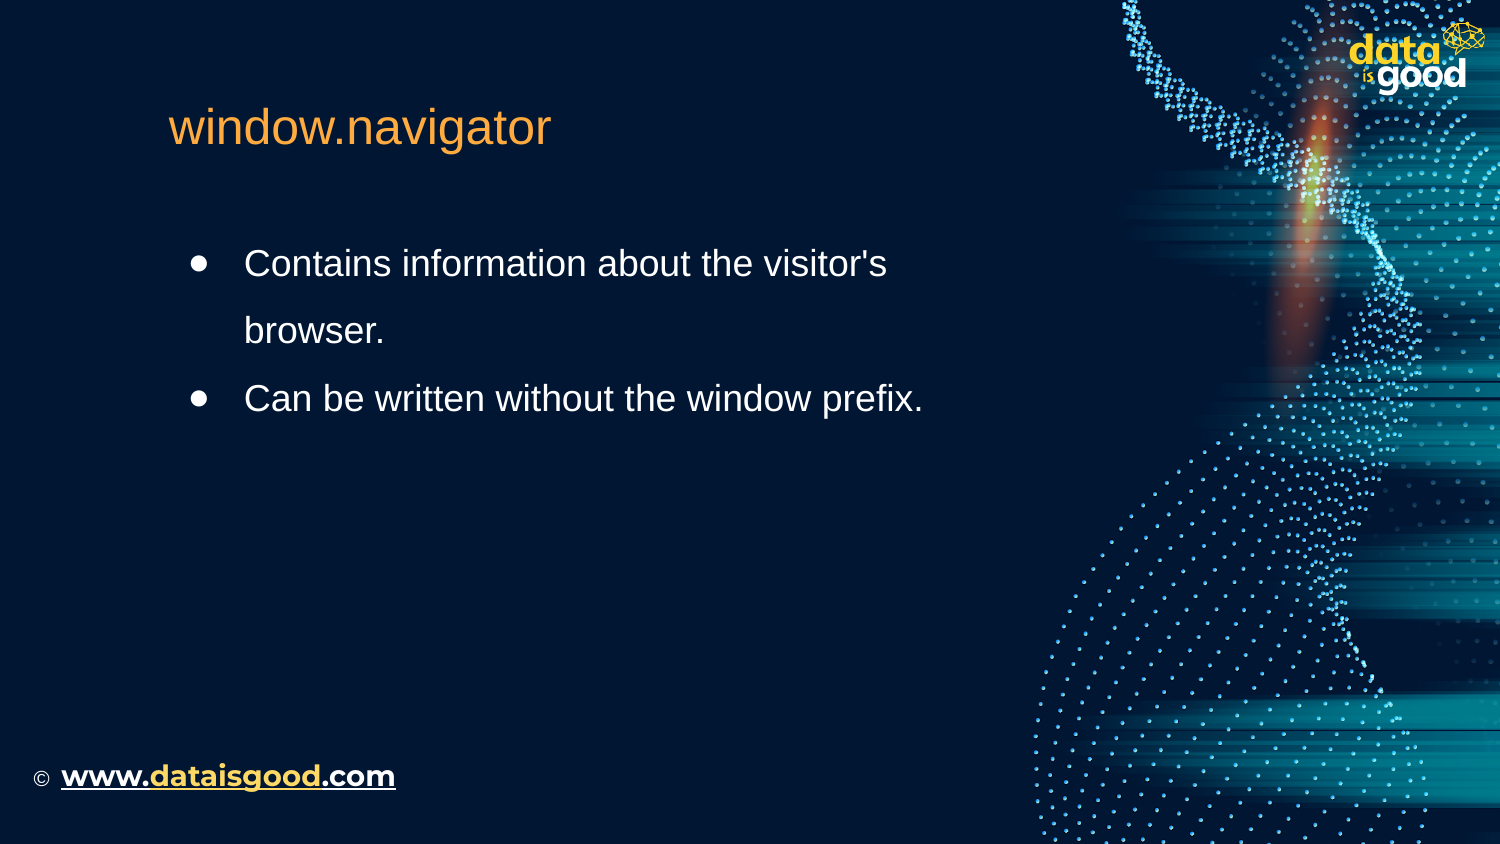

# window.navigator
Contains information about the visitor's browser.
Can be written without the window prefix.